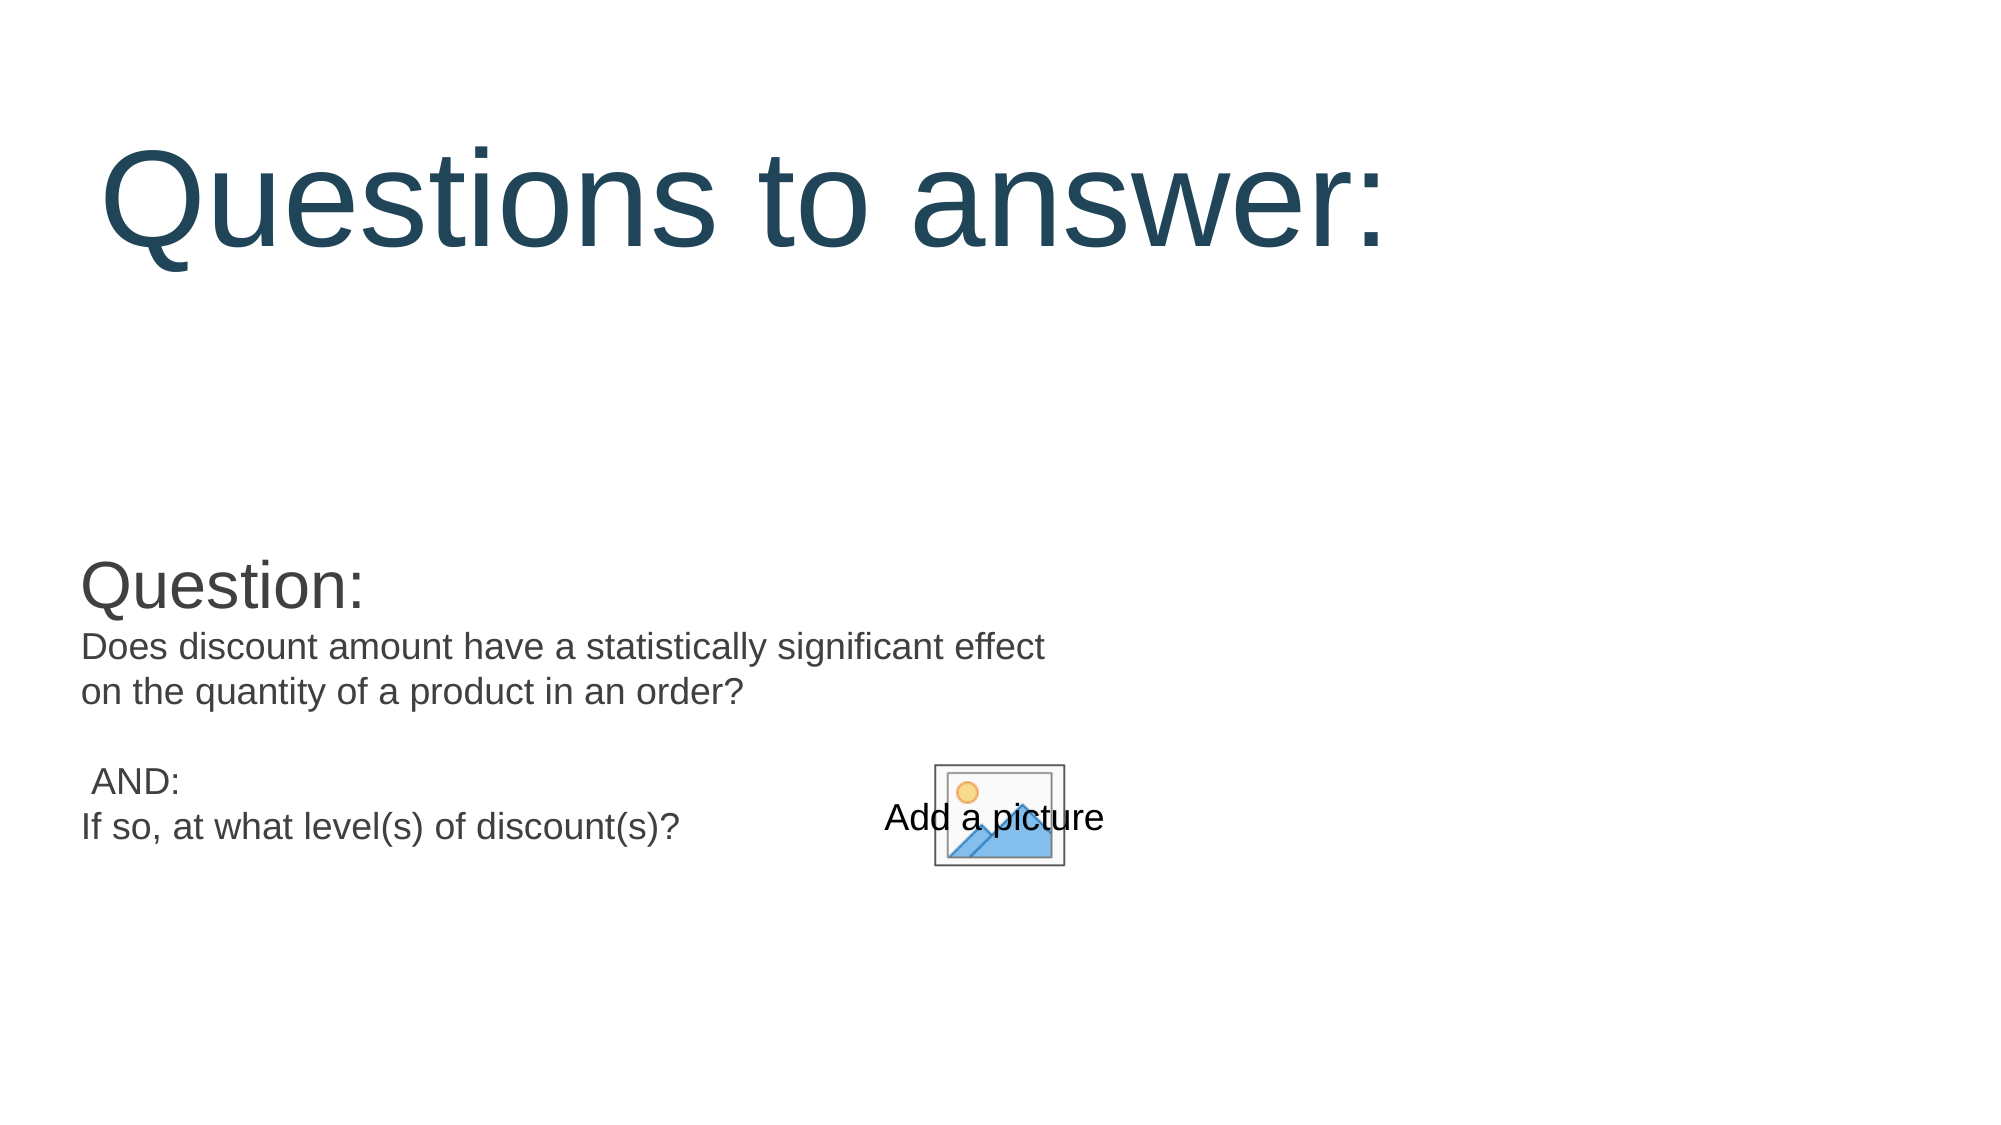

# Questions to answer:

Question:
Does discount amount have a statistically significant effect on the quantity of a product in an order?

 AND:
If so, at what level(s) of discount(s)?